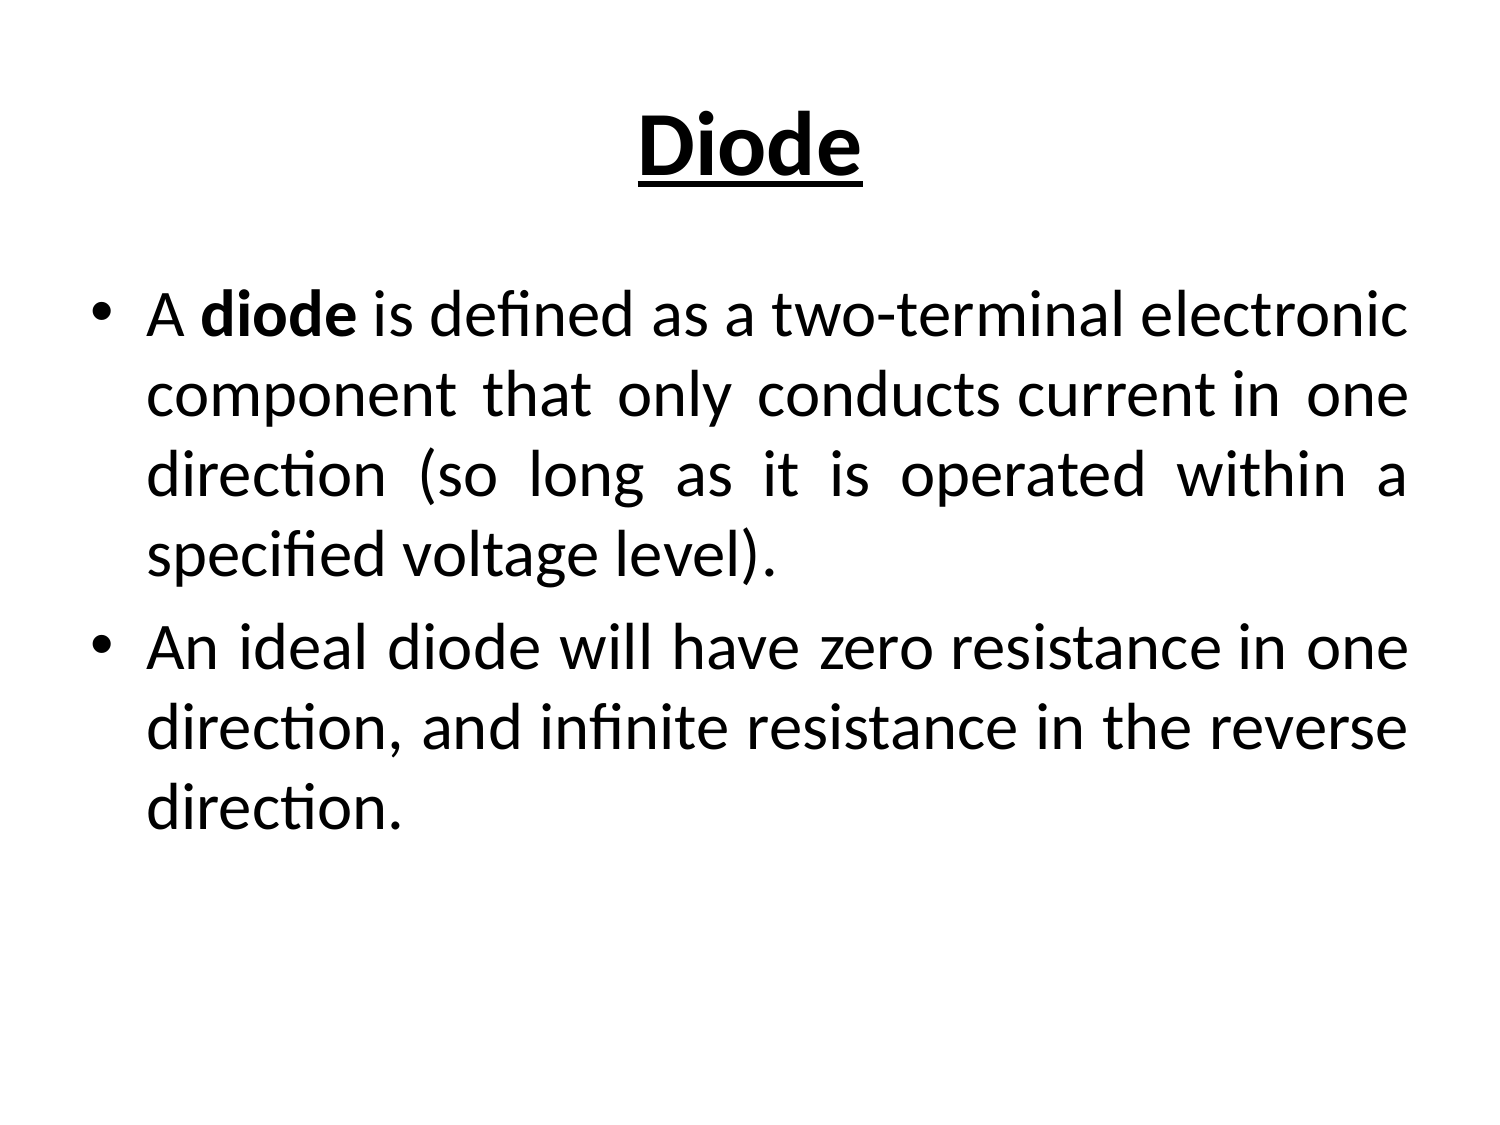

# Diode
A diode is defined as a two-terminal electronic component that only conducts current in one direction (so long as it is operated within a specified voltage level).
An ideal diode will have zero resistance in one direction, and infinite resistance in the reverse direction.